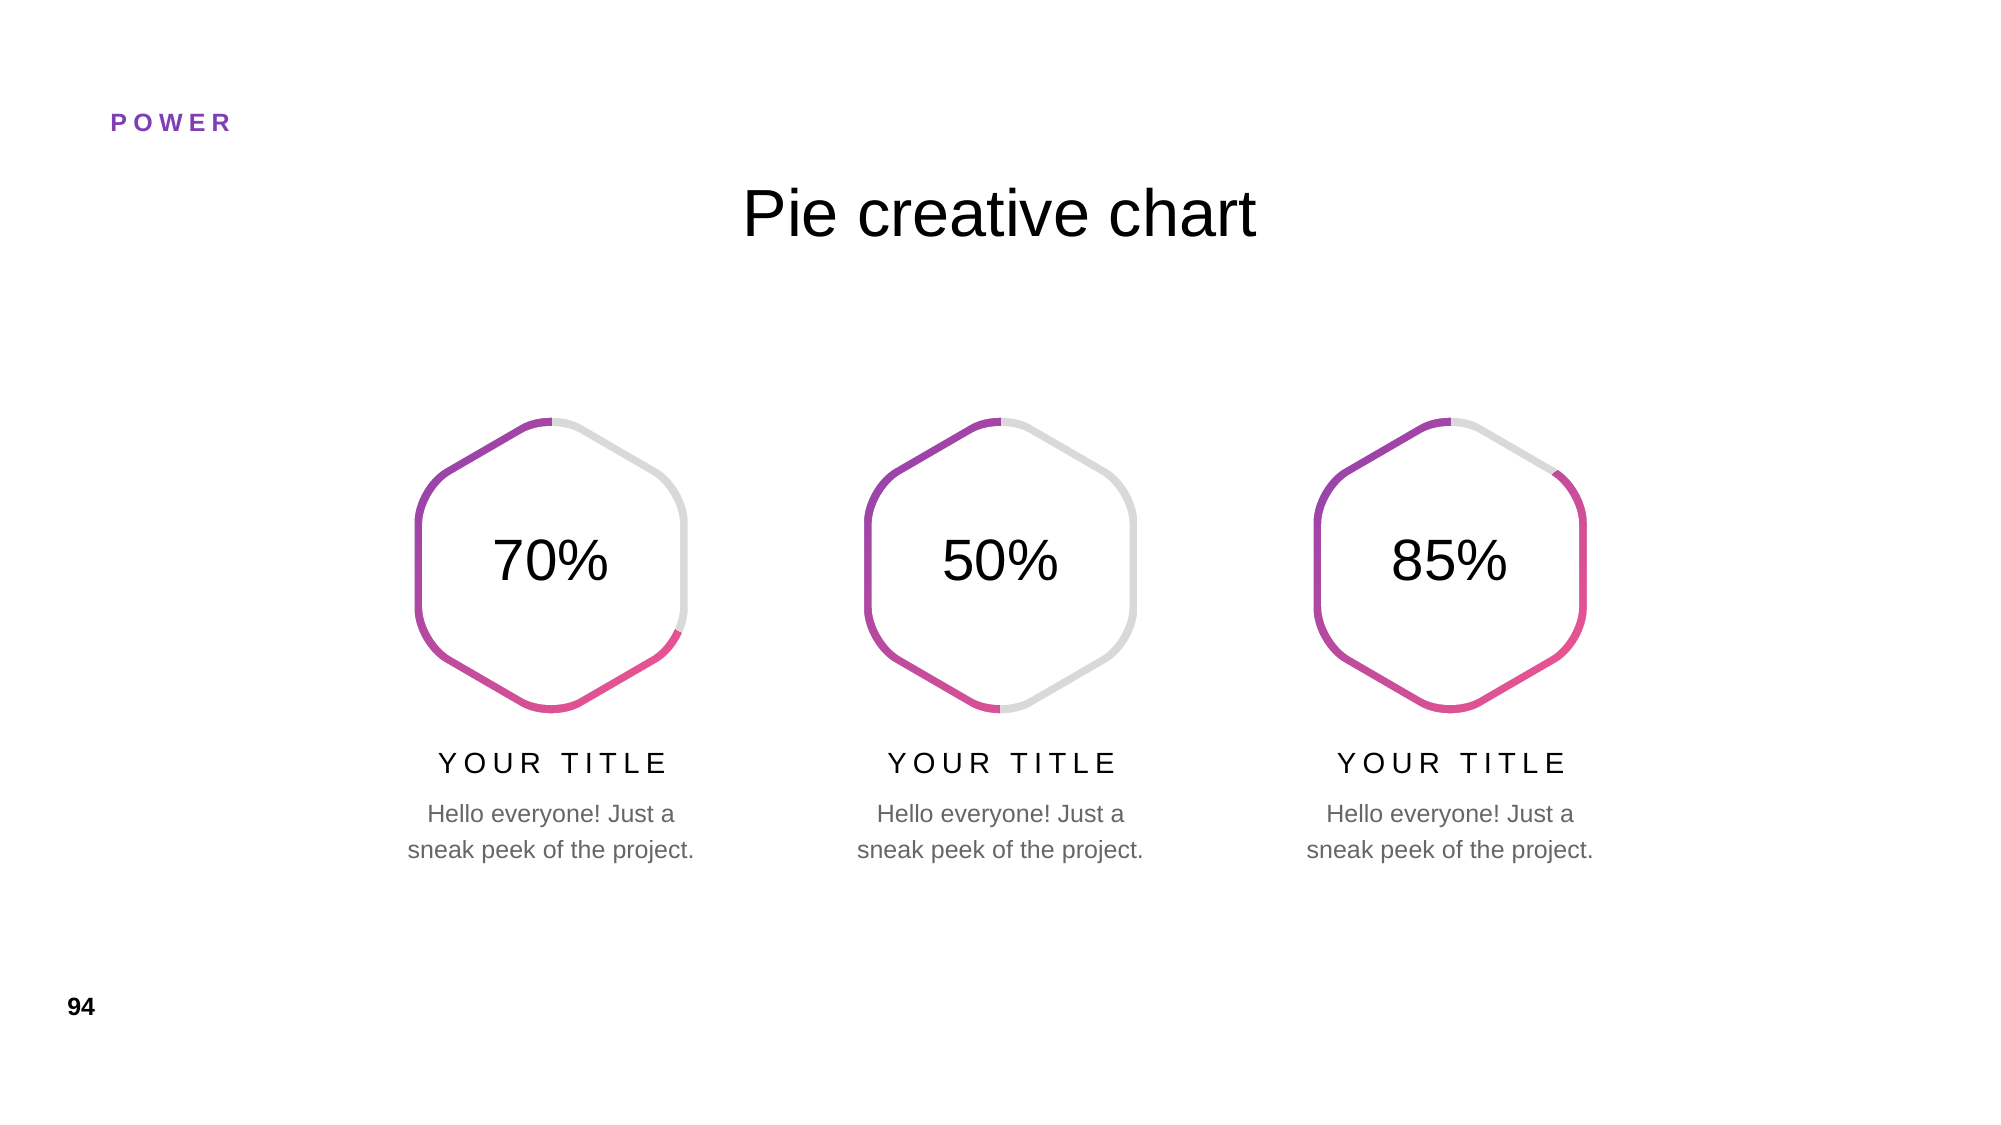

# Pie creative chart

70%
YOUR TITLE
Hello everyone! Just a sneak peek of the project.

50%
YOUR TITLE
Hello everyone! Just a sneak peek of the project.

85%
YOUR TITLE
Hello everyone! Just a sneak peek of the project.